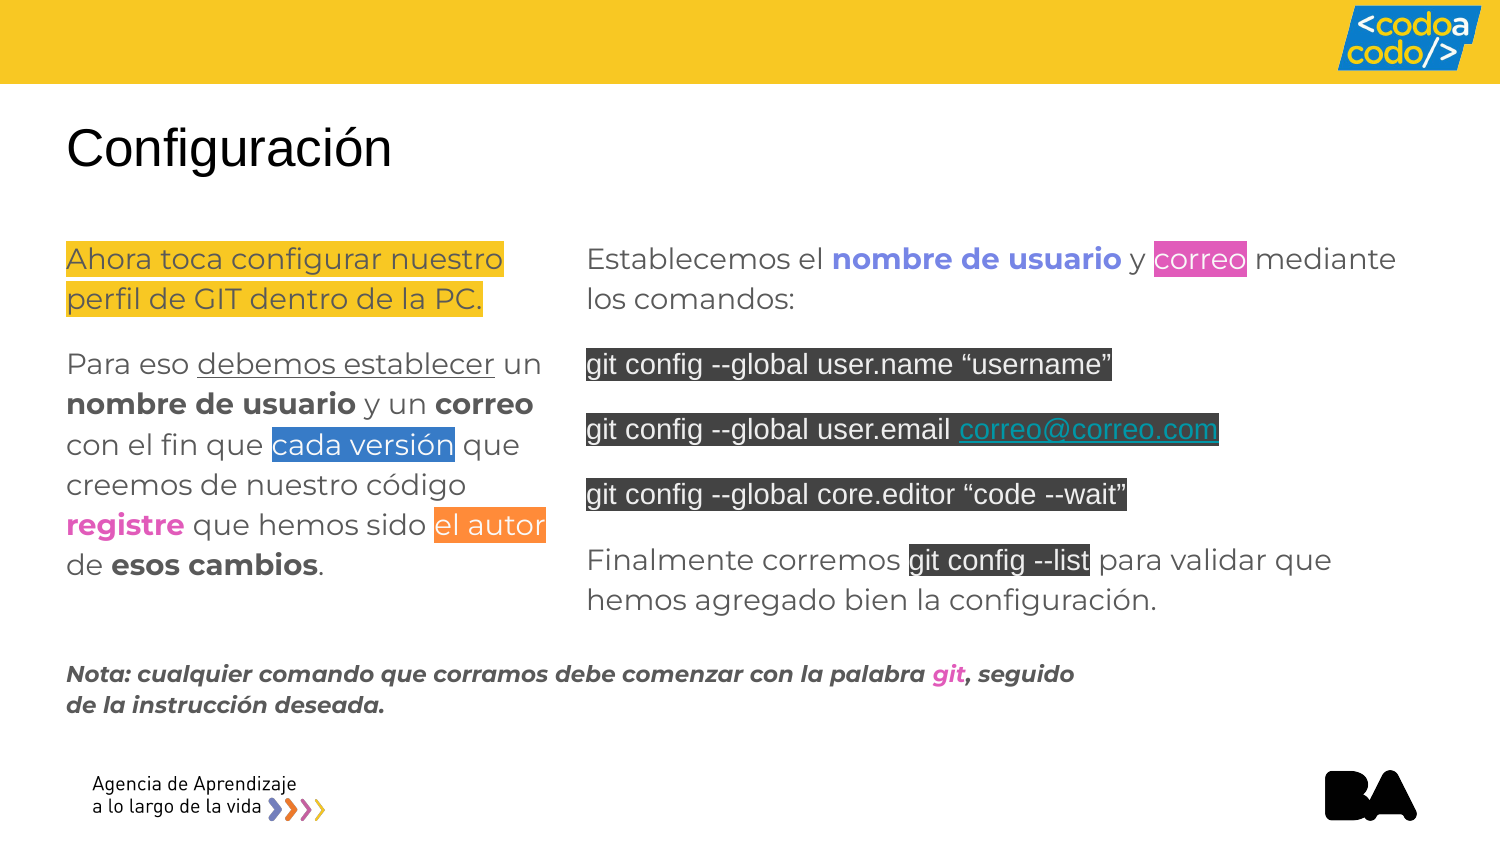

# Configuración
Ahora toca configurar nuestro perfil de GIT dentro de la PC.
Para eso debemos establecer un nombre de usuario y un correo con el fin que cada versión que creemos de nuestro código registre que hemos sido el autor de esos cambios.
Establecemos el nombre de usuario y correo mediante los comandos:
git config --global user.name “username”
git config --global user.email correo@correo.com
git config --global core.editor “code --wait”
Finalmente corremos git config --list para validar que hemos agregado bien la configuración.
Nota: cualquier comando que corramos debe comenzar con la palabra git, seguido de la instrucción deseada.